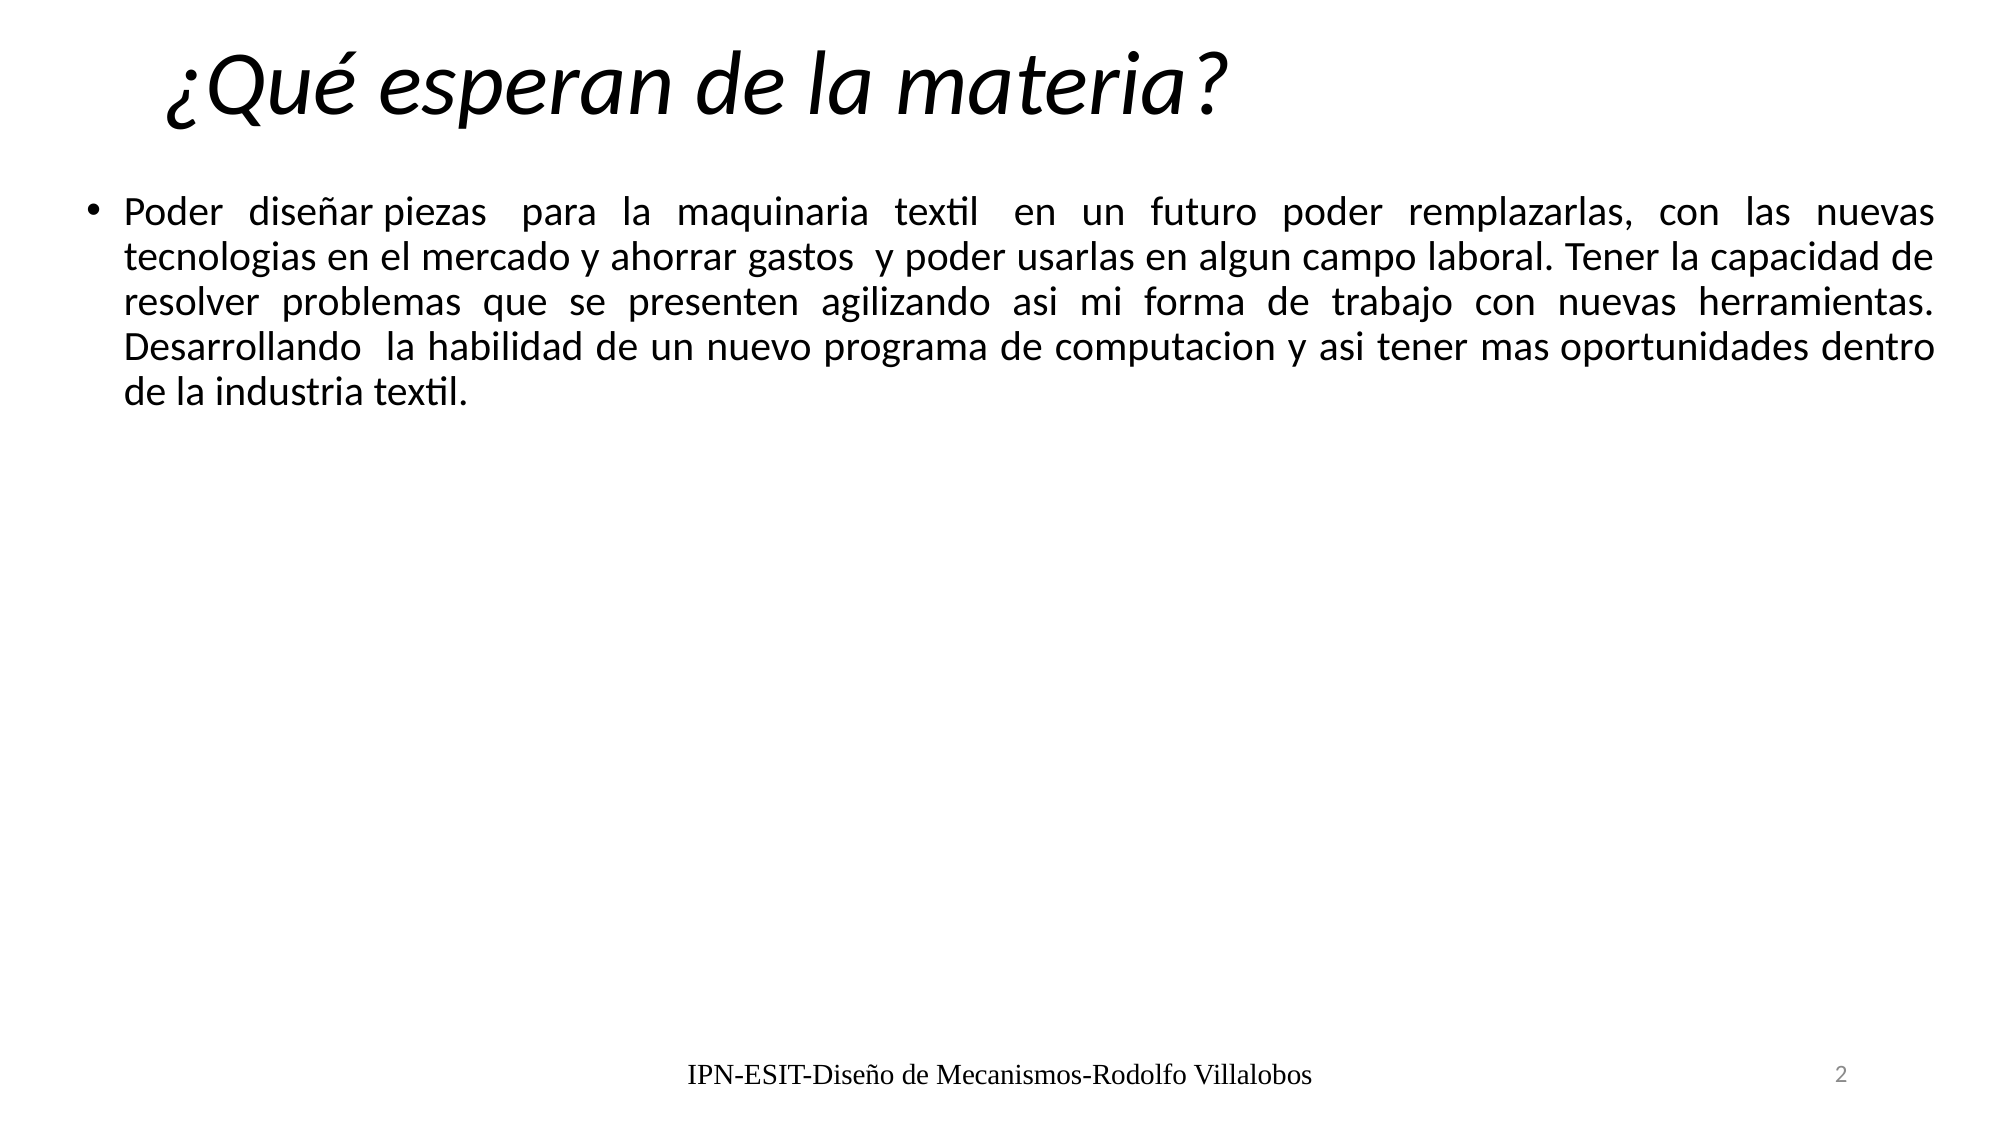

# ¿Qué esperan de la materia?
Poder diseñar piezas  para la maquinaria textil  en un futuro poder remplazarlas, con las nuevas tecnologias en el mercado y ahorrar gastos  y poder usarlas en algun campo laboral. Tener la capacidad de resolver problemas que se presenten agilizando asi mi forma de trabajo con nuevas herramientas. Desarrollando  la habilidad de un nuevo programa de computacion y asi tener mas oportunidades dentro de la industria textil.

IPN-ESIT-Diseño de Mecanismos-Rodolfo Villalobos
2